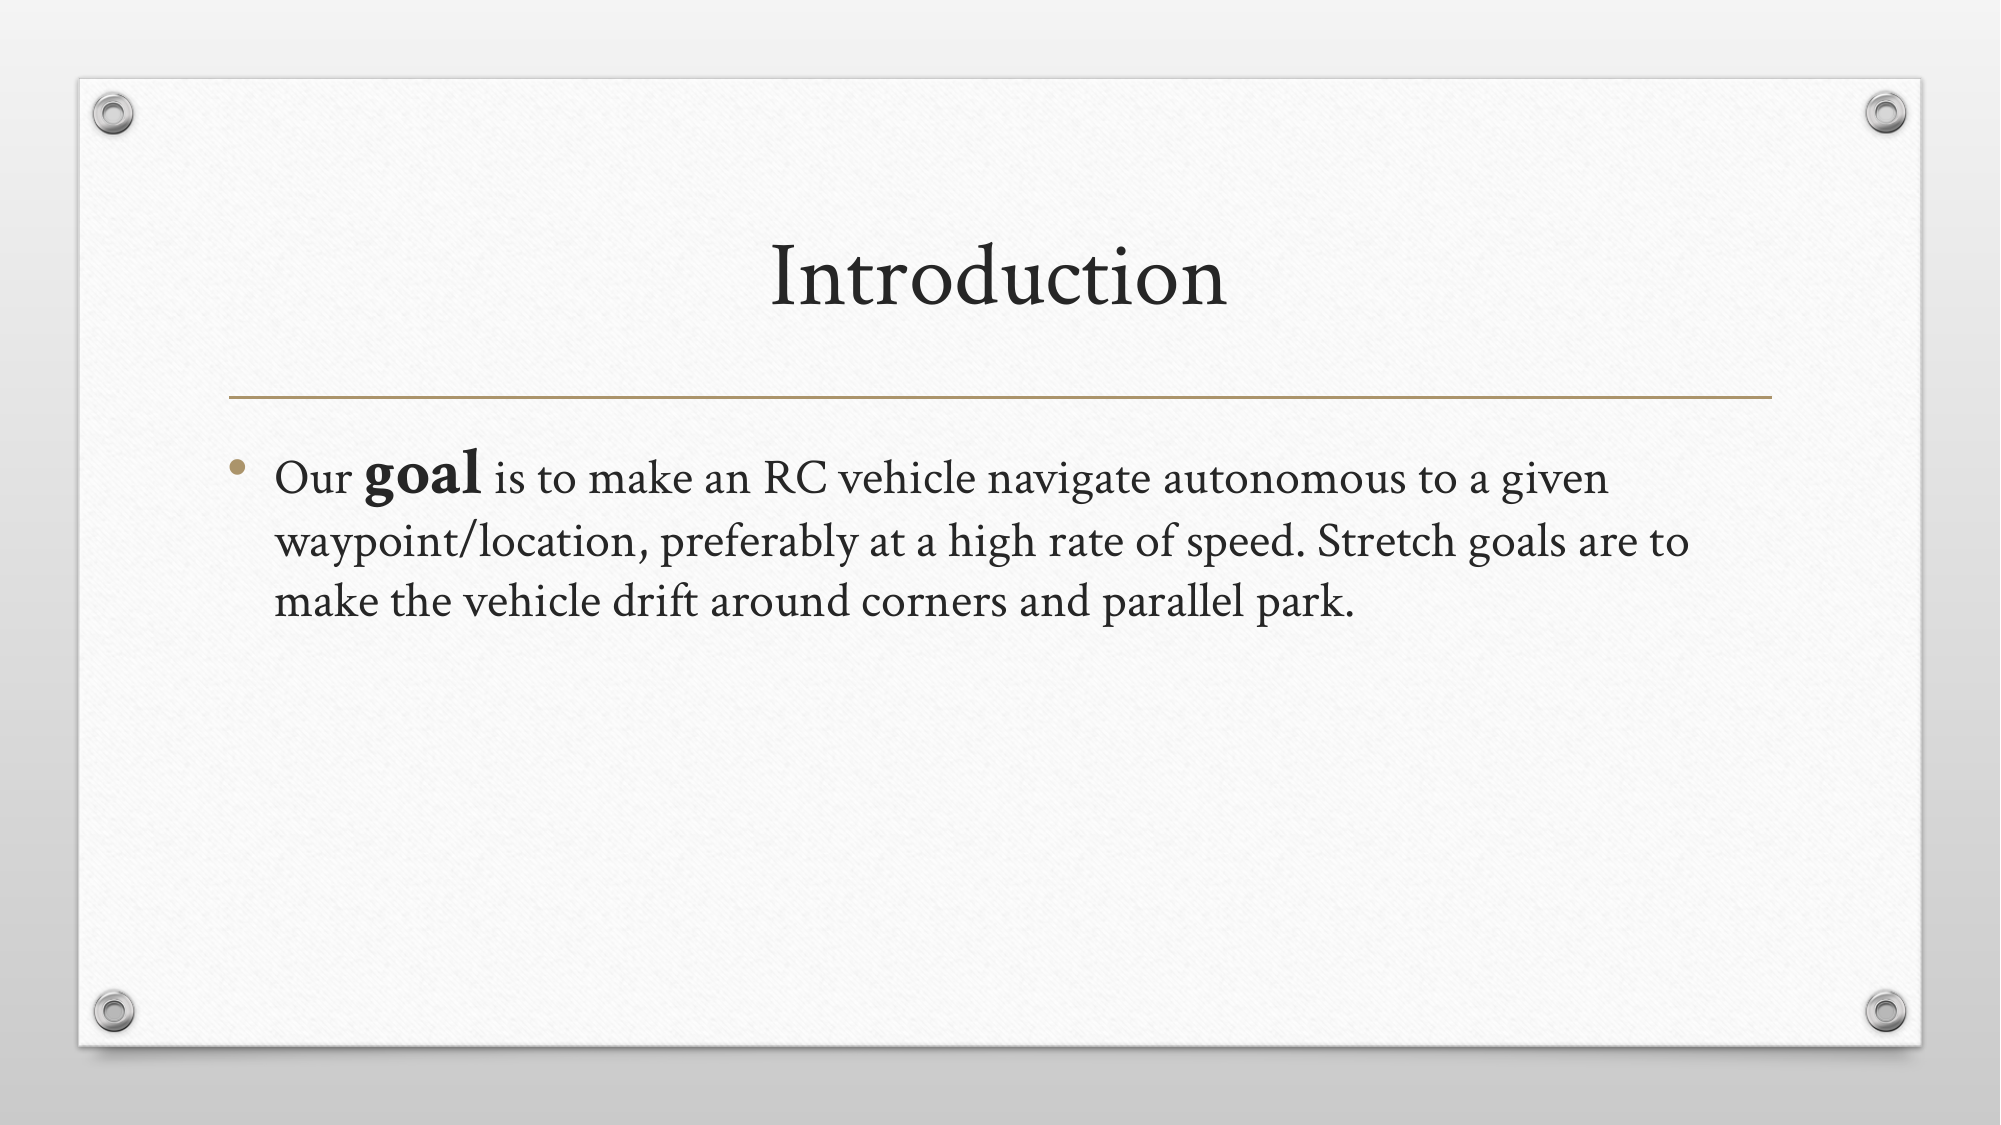

# Introduction
Our goal is to make an RC vehicle navigate autonomous to a given waypoint/location, preferably at a high rate of speed. Stretch goals are to make the vehicle drift around corners and parallel park.